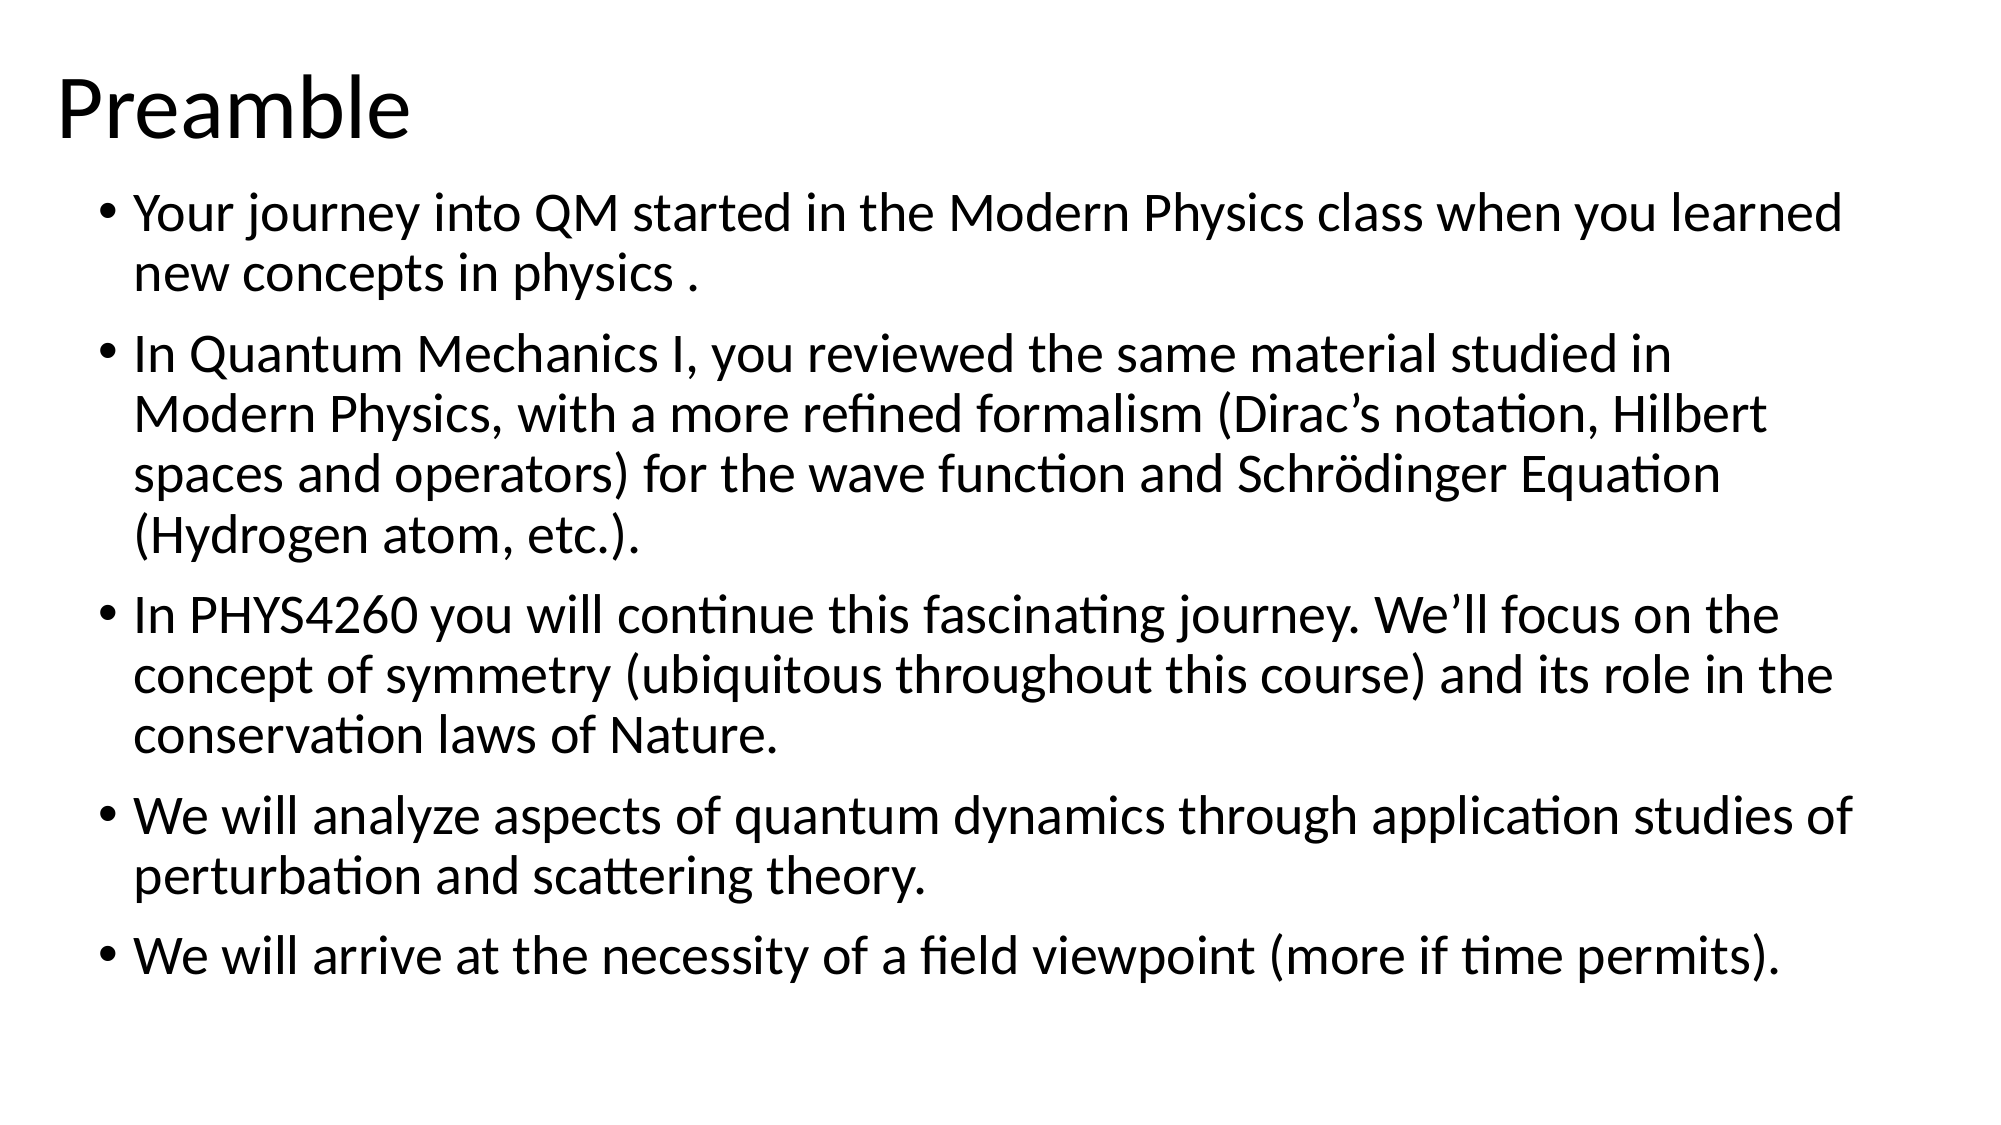

# Preamble
Your journey into QM started in the Modern Physics class when you learned new concepts in physics .
In Quantum Mechanics I, you reviewed the same material studied in Modern Physics, with a more refined formalism (Dirac’s notation, Hilbert spaces and operators) for the wave function and Schrödinger Equation (Hydrogen atom, etc.).
In PHYS4260 you will continue this fascinating journey. We’ll focus on the concept of symmetry (ubiquitous throughout this course) and its role in the conservation laws of Nature.
We will analyze aspects of quantum dynamics through application studies of perturbation and scattering theory.
We will arrive at the necessity of a field viewpoint (more if time permits).